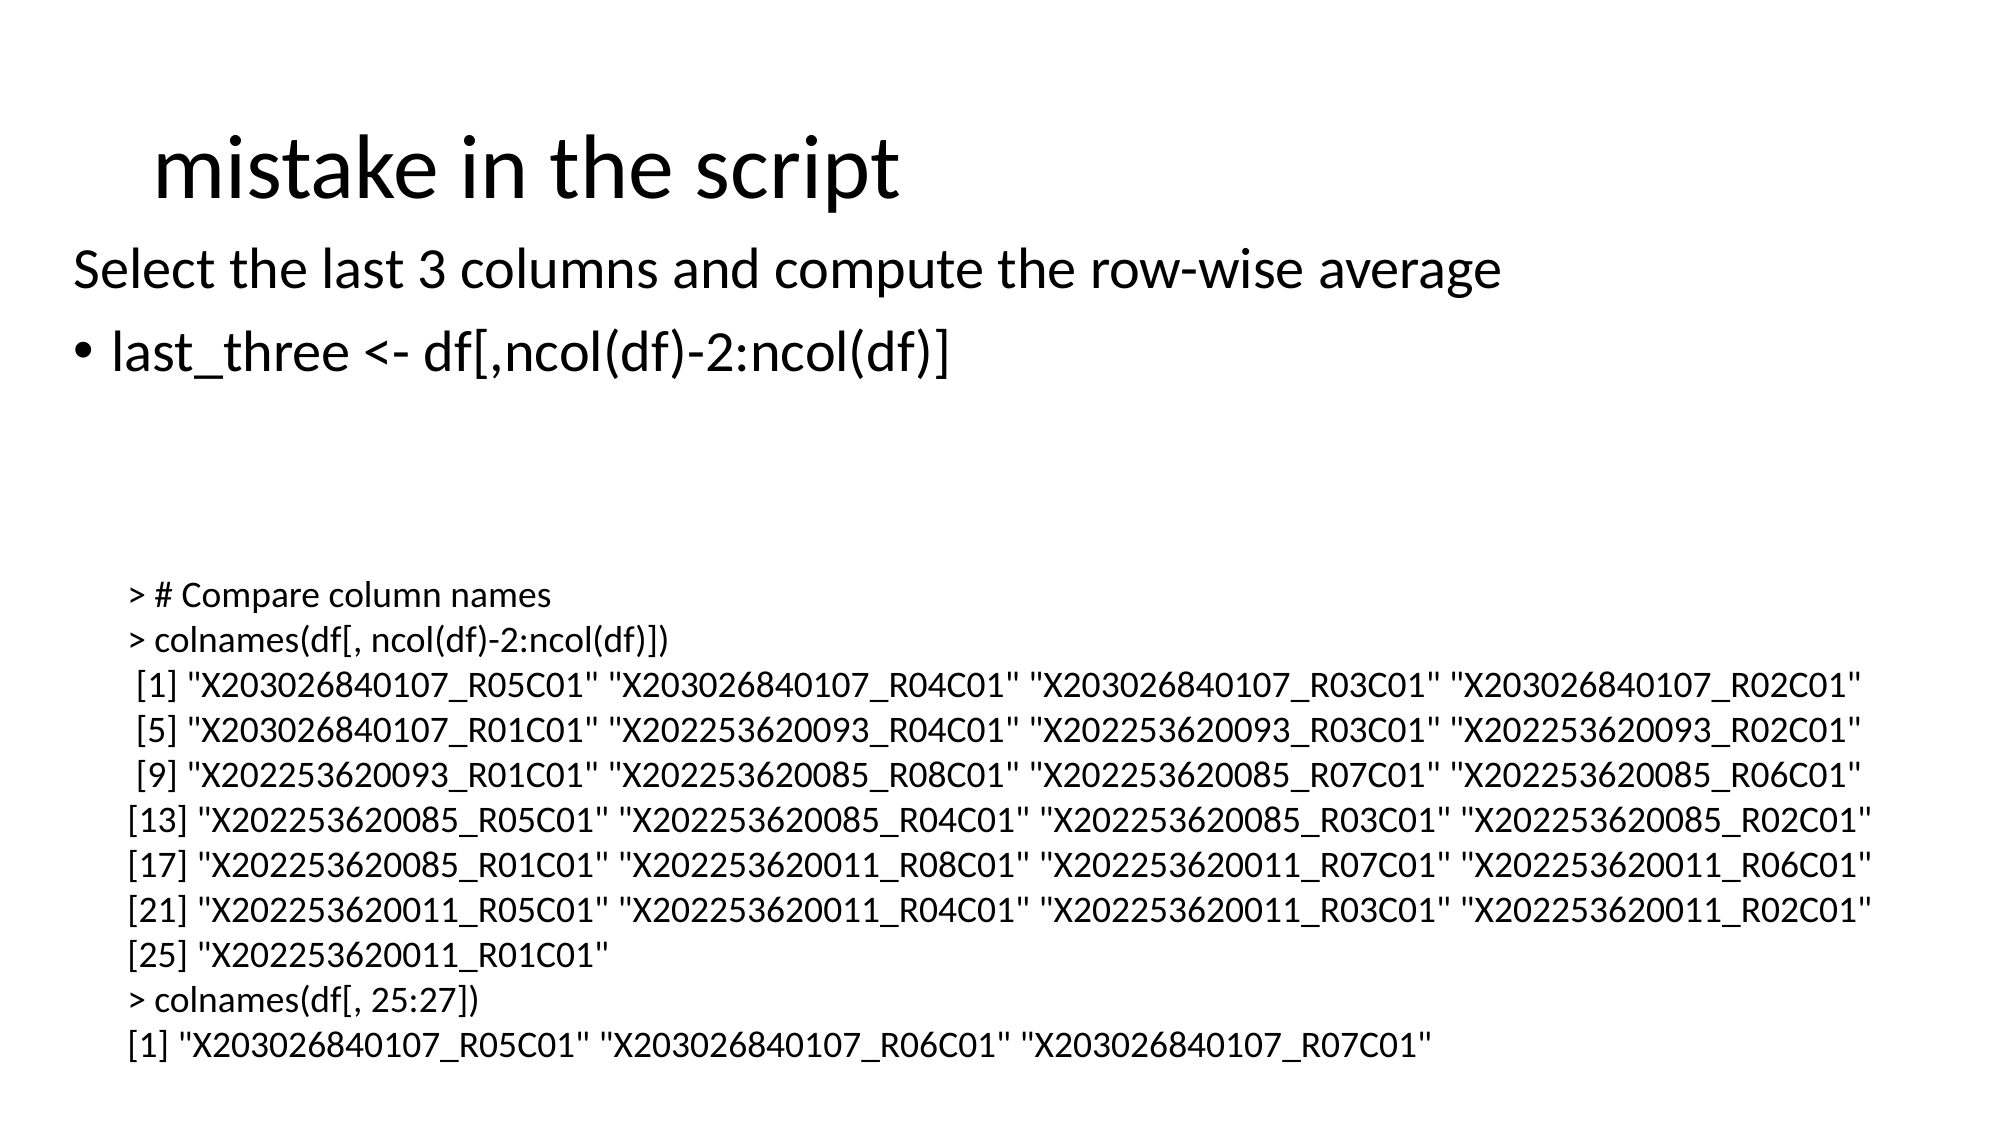

# mistake in the script
Select the last 3 columns and compute the row-wise average
last_three <- df[,ncol(df)-2:ncol(df)]

> # Compare column names
> colnames(df[, ncol(df)-2:ncol(df)])
 [1] "X203026840107_R05C01" "X203026840107_R04C01" "X203026840107_R03C01" "X203026840107_R02C01"
 [5] "X203026840107_R01C01" "X202253620093_R04C01" "X202253620093_R03C01" "X202253620093_R02C01"
 [9] "X202253620093_R01C01" "X202253620085_R08C01" "X202253620085_R07C01" "X202253620085_R06C01"
[13] "X202253620085_R05C01" "X202253620085_R04C01" "X202253620085_R03C01" "X202253620085_R02C01"
[17] "X202253620085_R01C01" "X202253620011_R08C01" "X202253620011_R07C01" "X202253620011_R06C01"
[21] "X202253620011_R05C01" "X202253620011_R04C01" "X202253620011_R03C01" "X202253620011_R02C01"
[25] "X202253620011_R01C01"
> colnames(df[, 25:27])
[1] "X203026840107_R05C01" "X203026840107_R06C01" "X203026840107_R07C01"